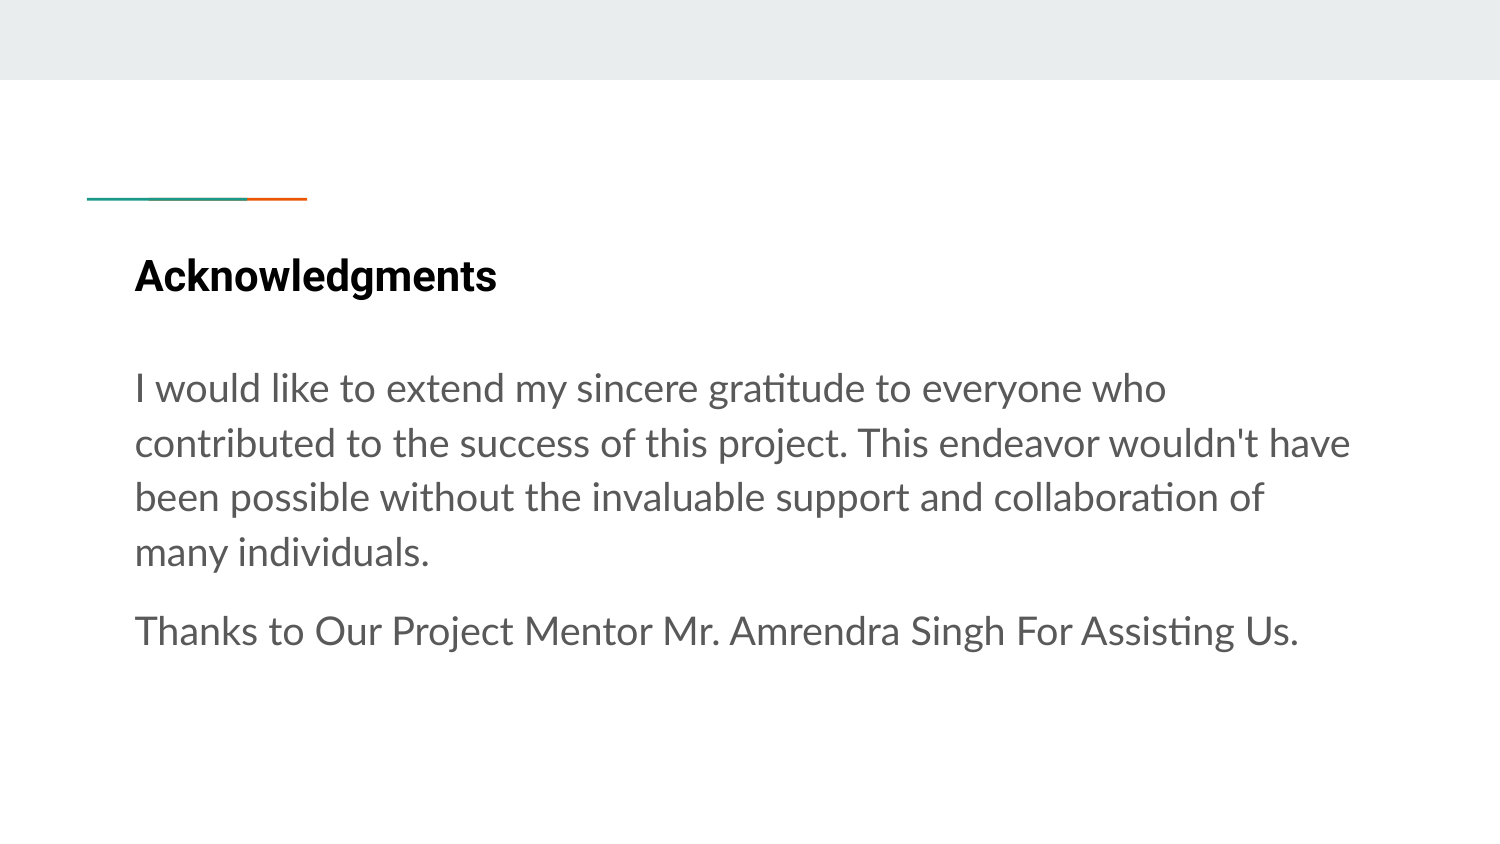

# Acknowledgments

I would like to extend my sincere gratitude to everyone who contributed to the success of this project. This endeavor wouldn't have been possible without the invaluable support and collaboration of many individuals.
Thanks to Our Project Mentor Mr. Amrendra Singh For Assisting Us.